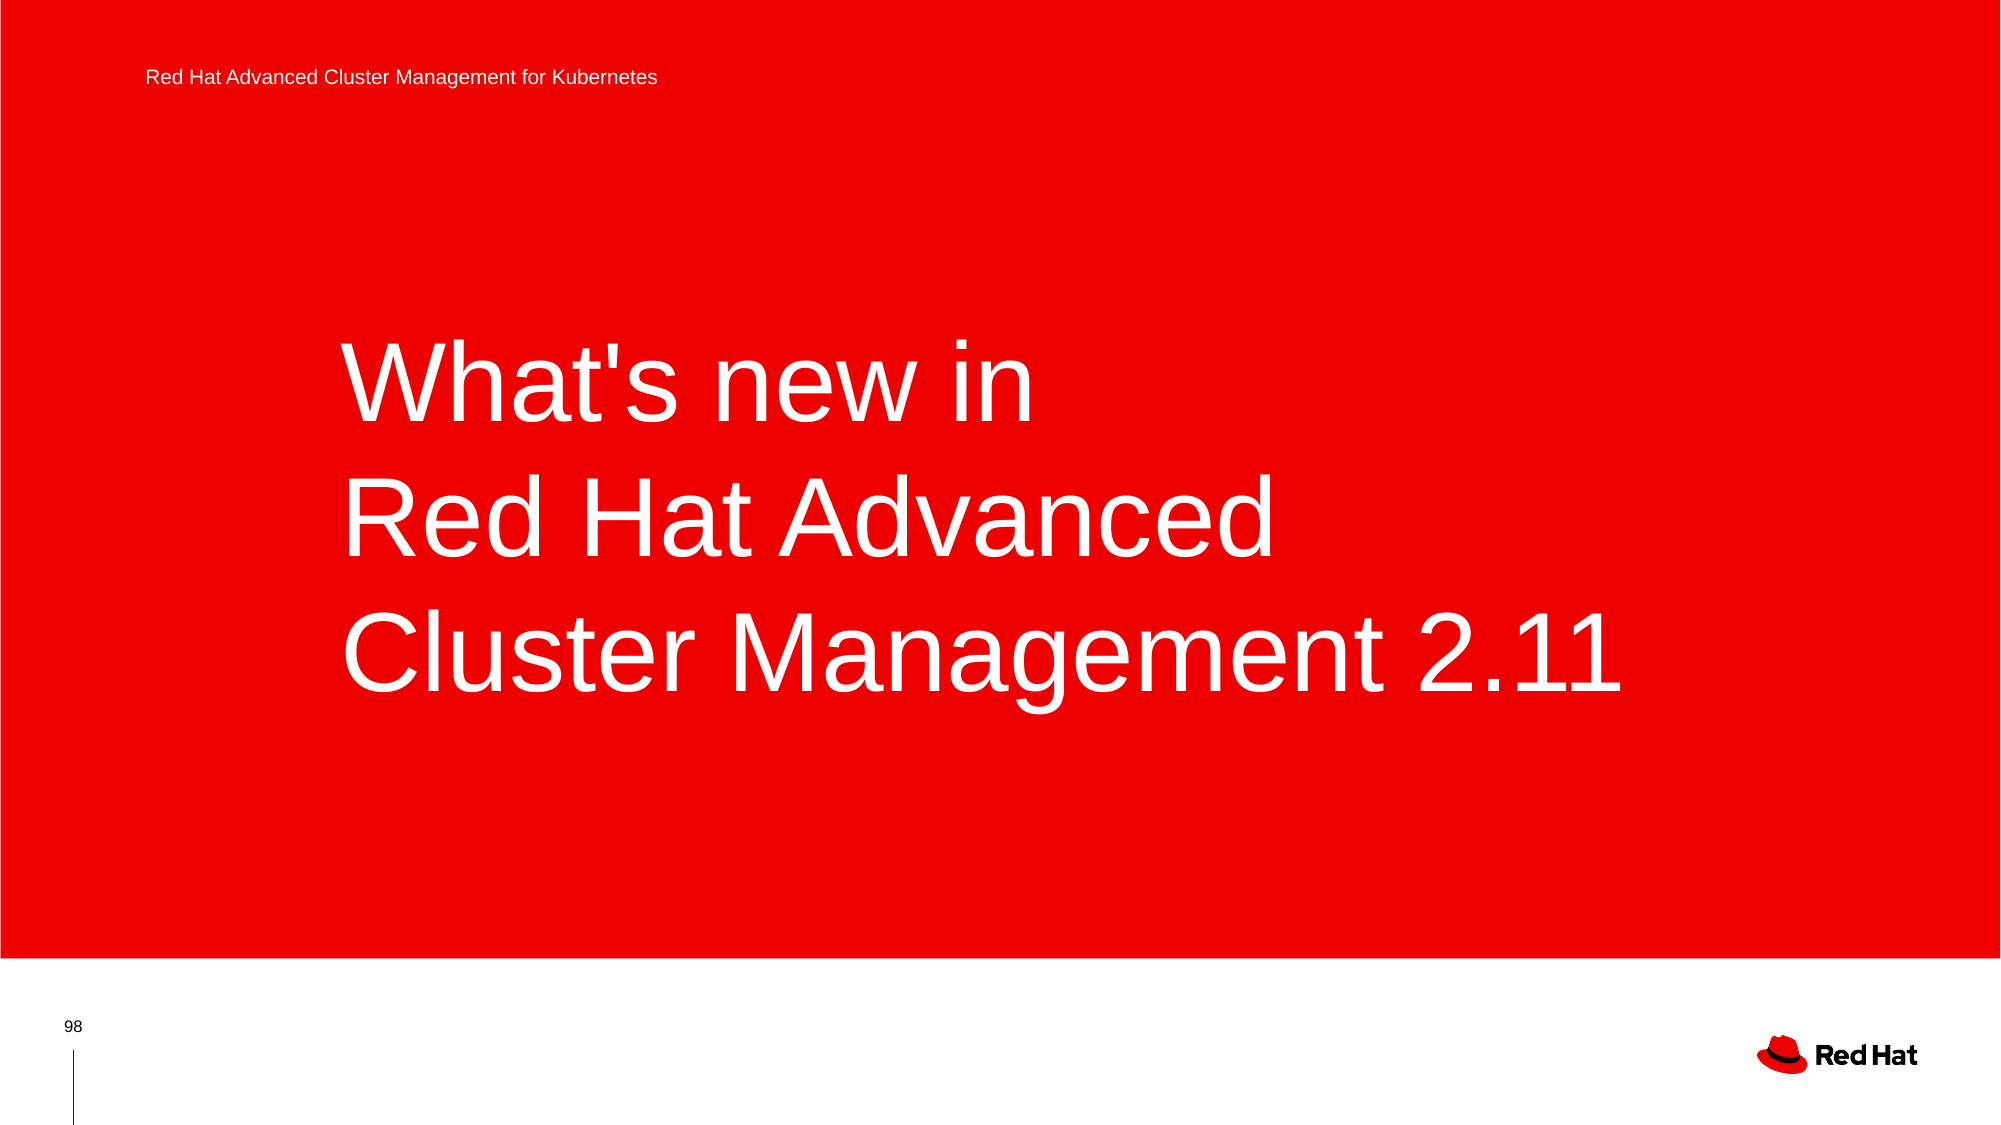

Red Hat Advanced Cluster Management for Kubernetes
# What's new in
Red Hat Advanced
Cluster Management 2.11
98